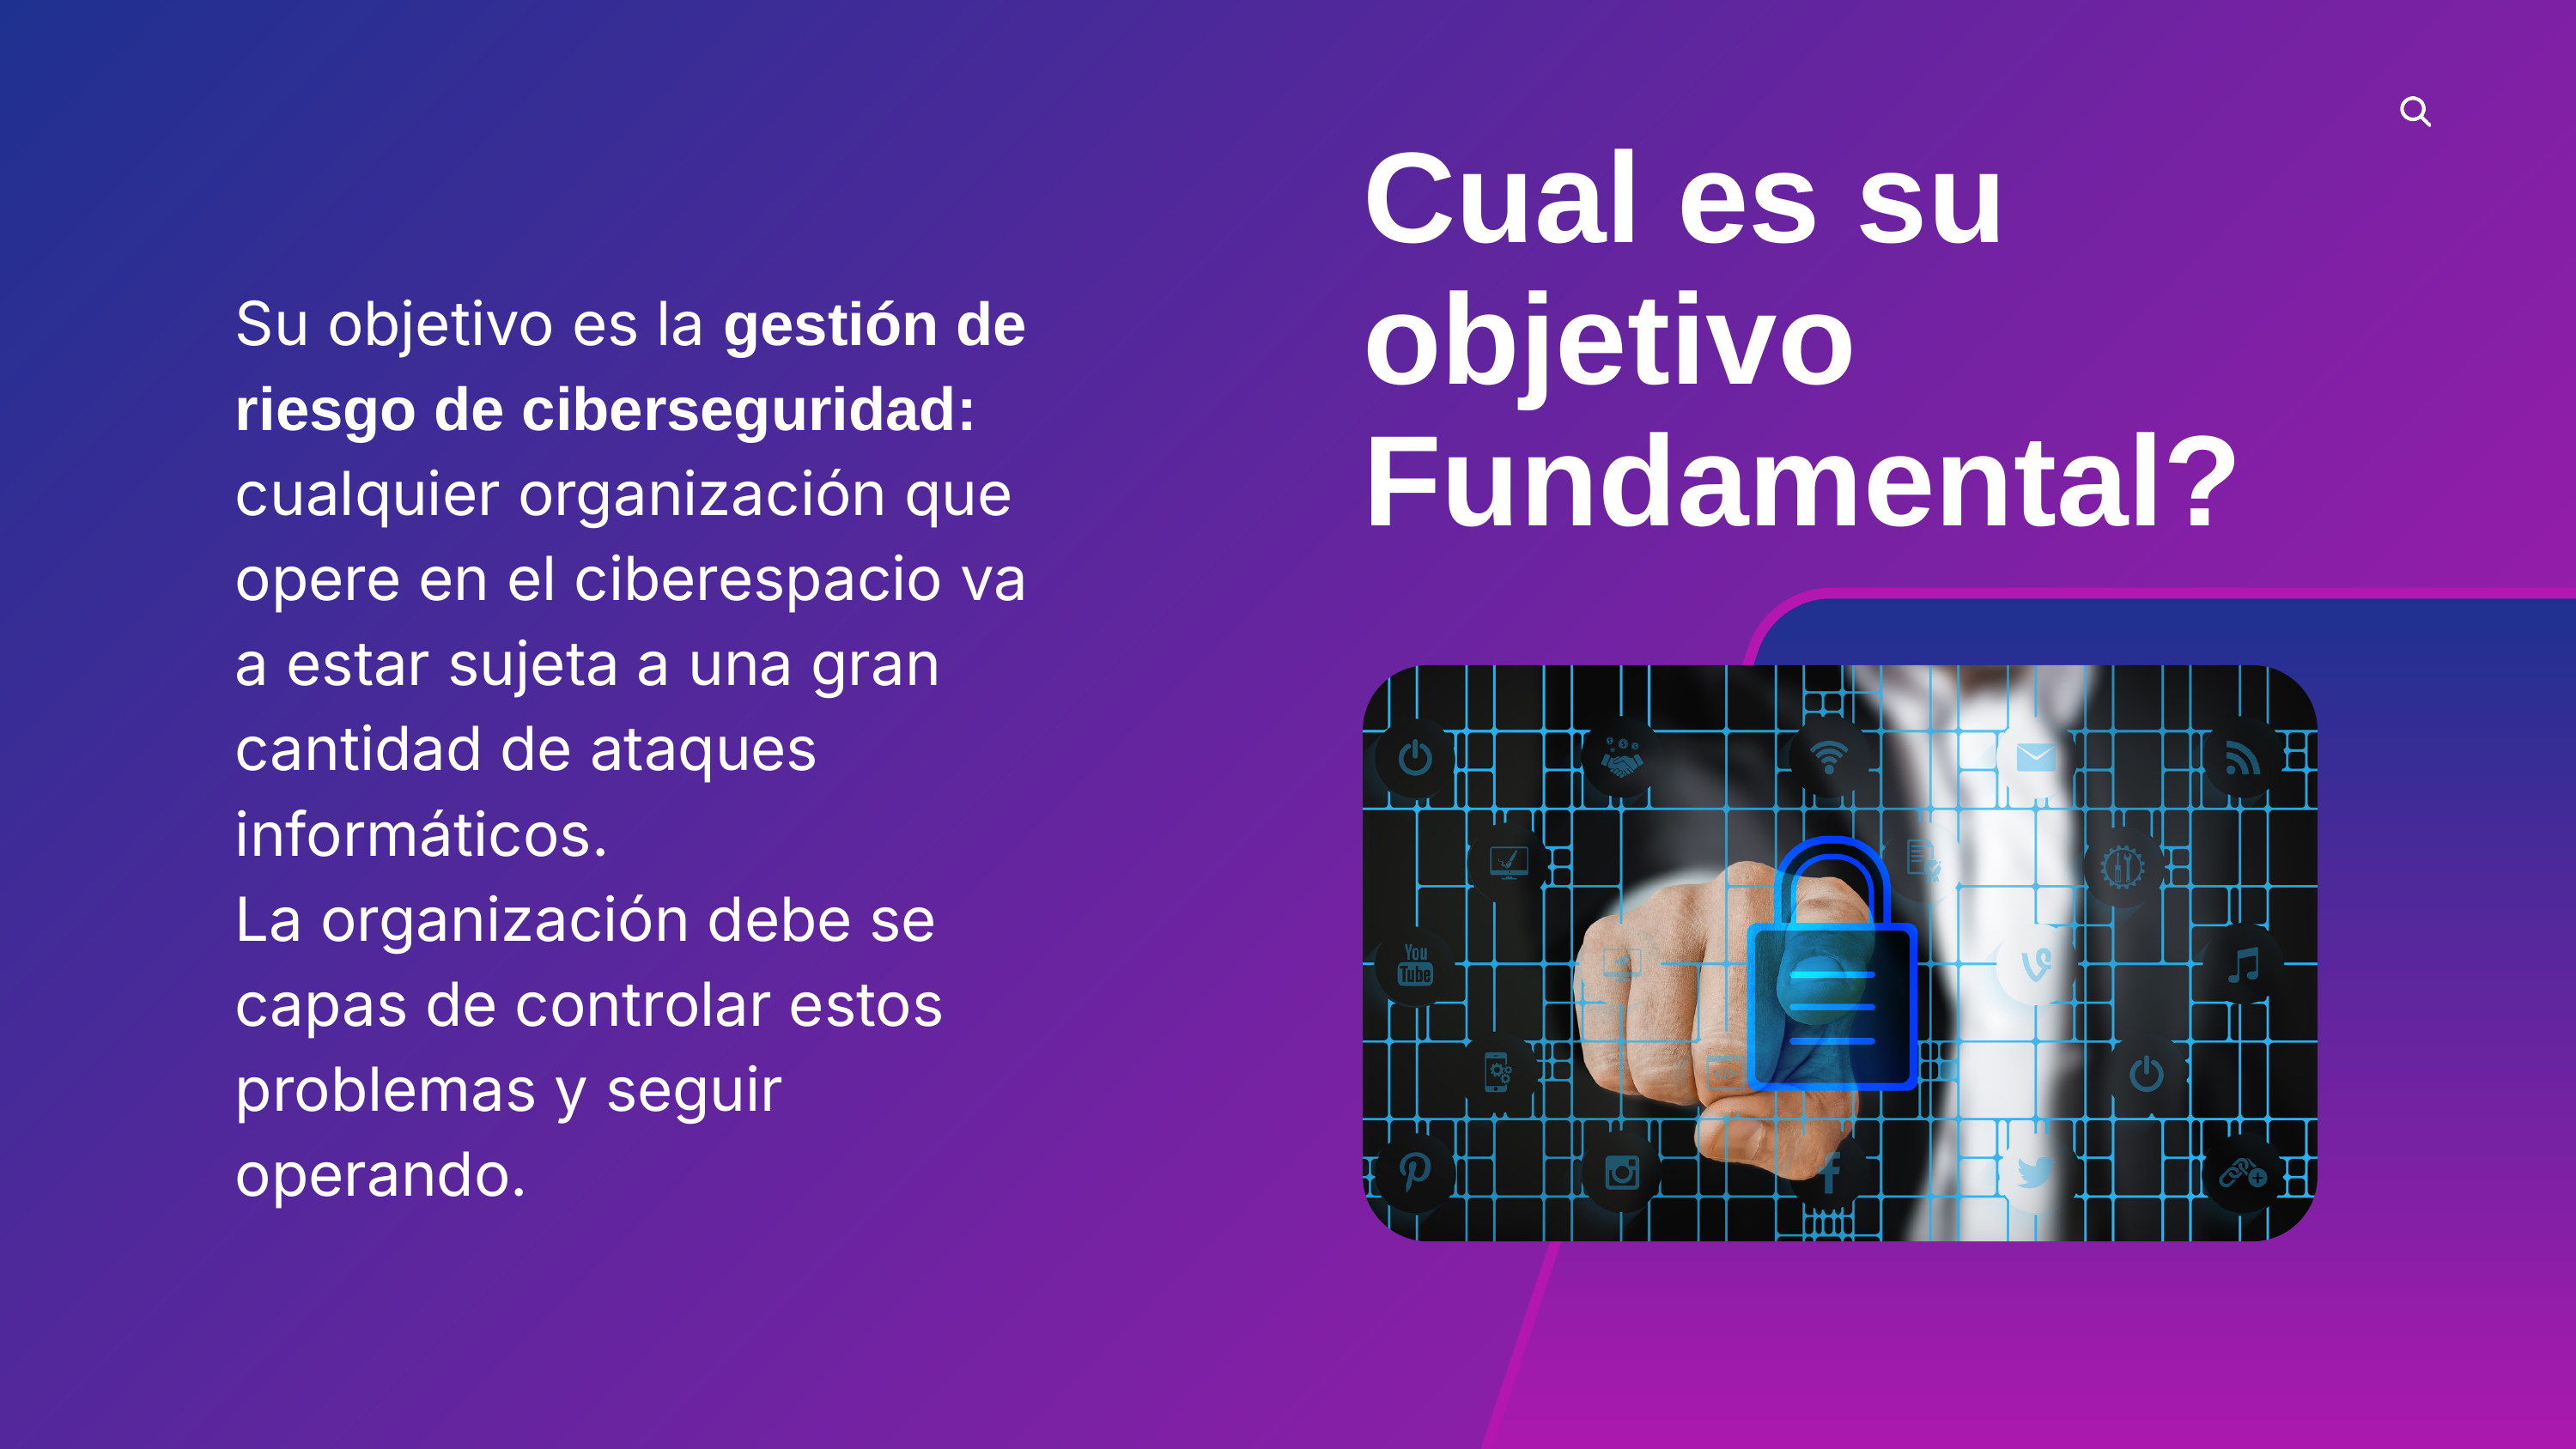

Cual es su objetivo Fundamental?
Su objetivo es la gestión de riesgo de ciberseguridad: cualquier organización que opere en el ciberespacio va a estar sujeta a una gran cantidad de ataques informáticos.
La organización debe se capas de controlar estos problemas y seguir operando.